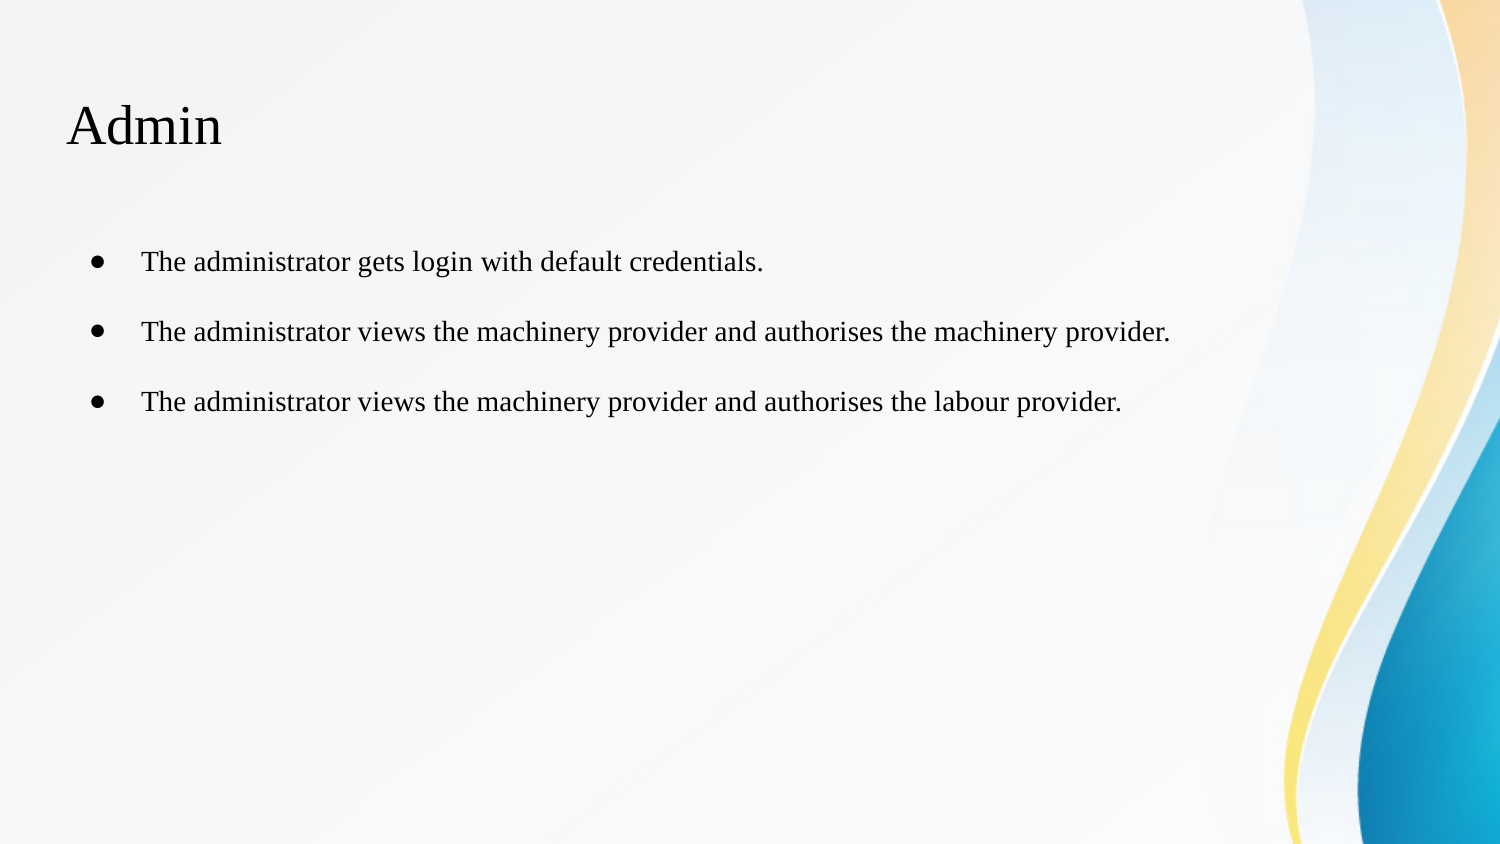

# Admin
The administrator gets login with default credentials.
The administrator views the machinery provider and authorises the machinery provider.
The administrator views the machinery provider and authorises the labour provider.